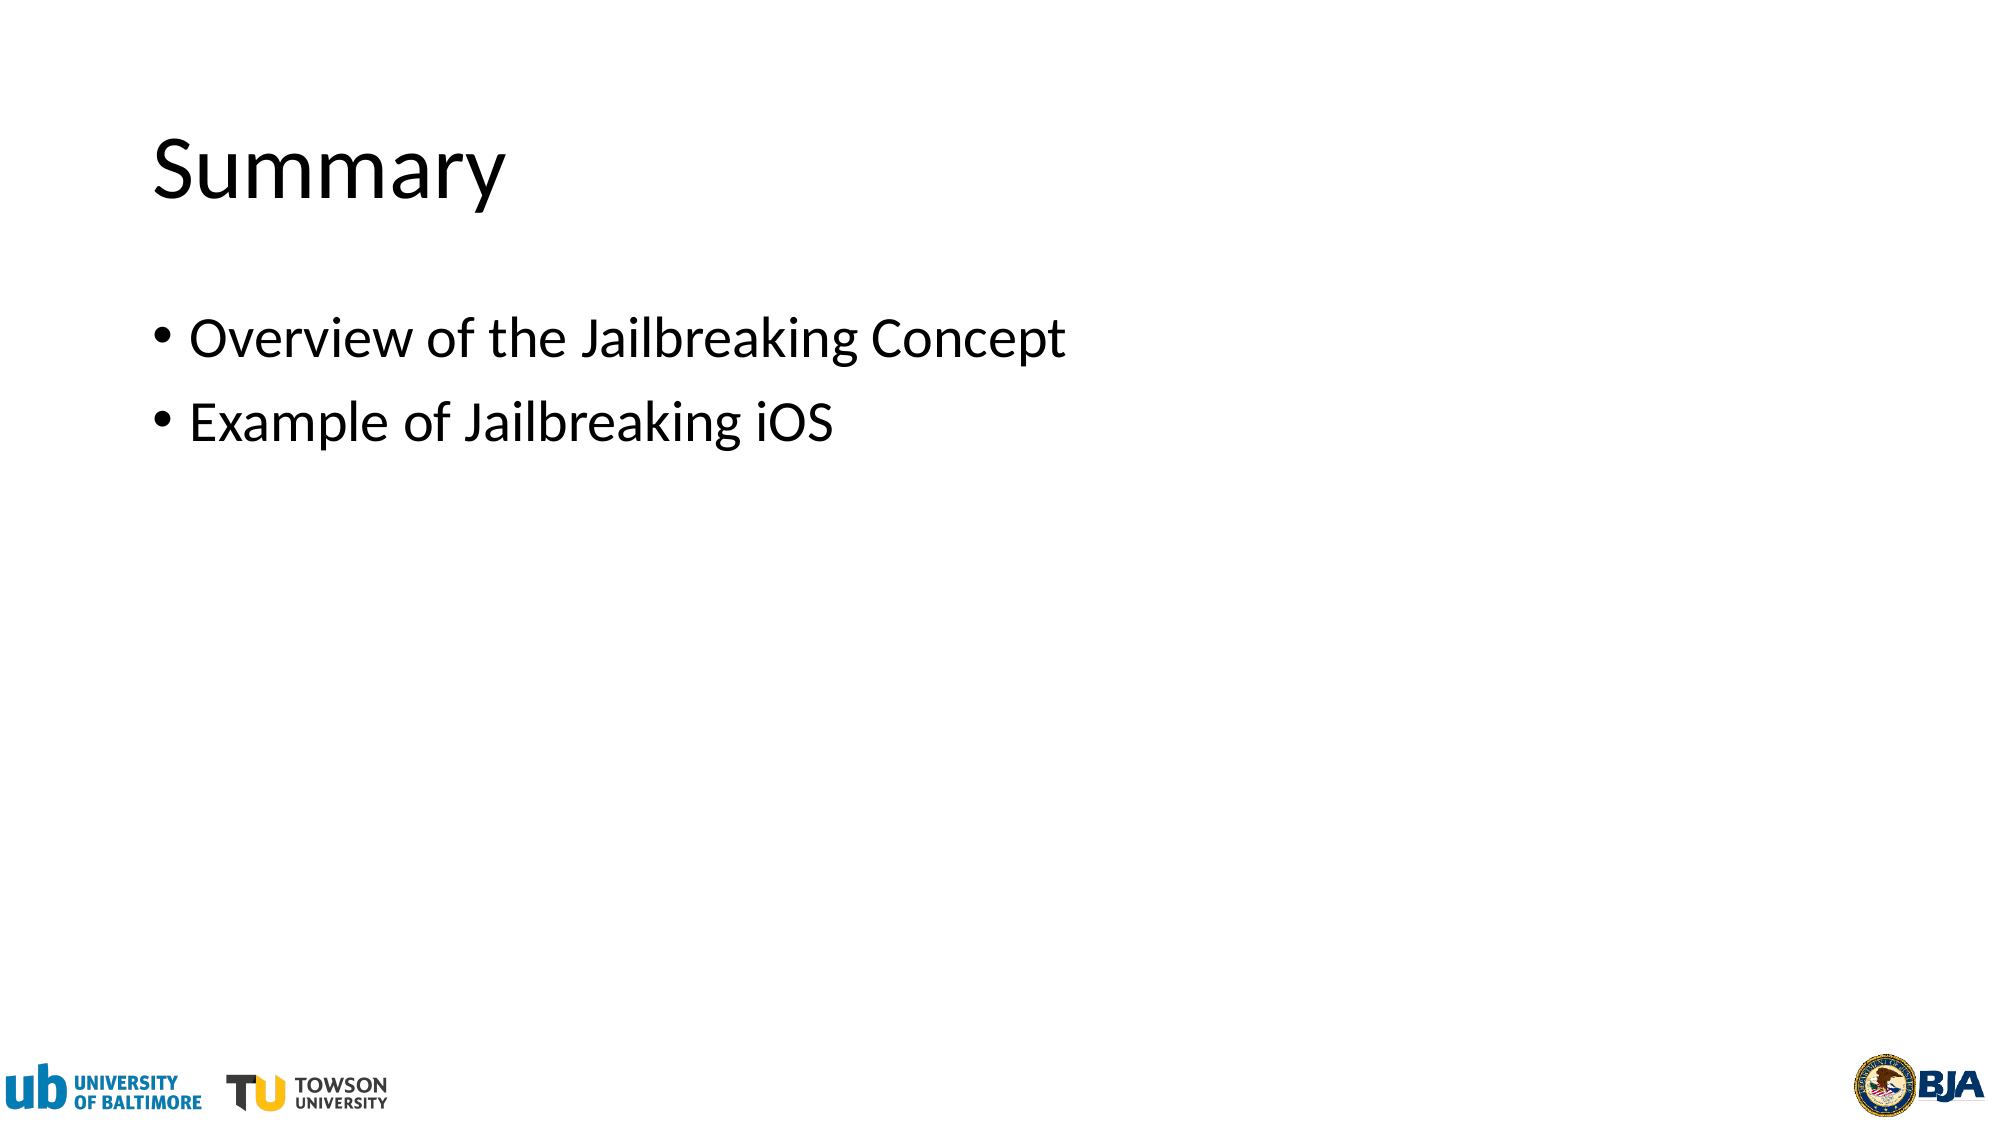

# Summary
Overview of the Jailbreaking Concept
Example of Jailbreaking iOS